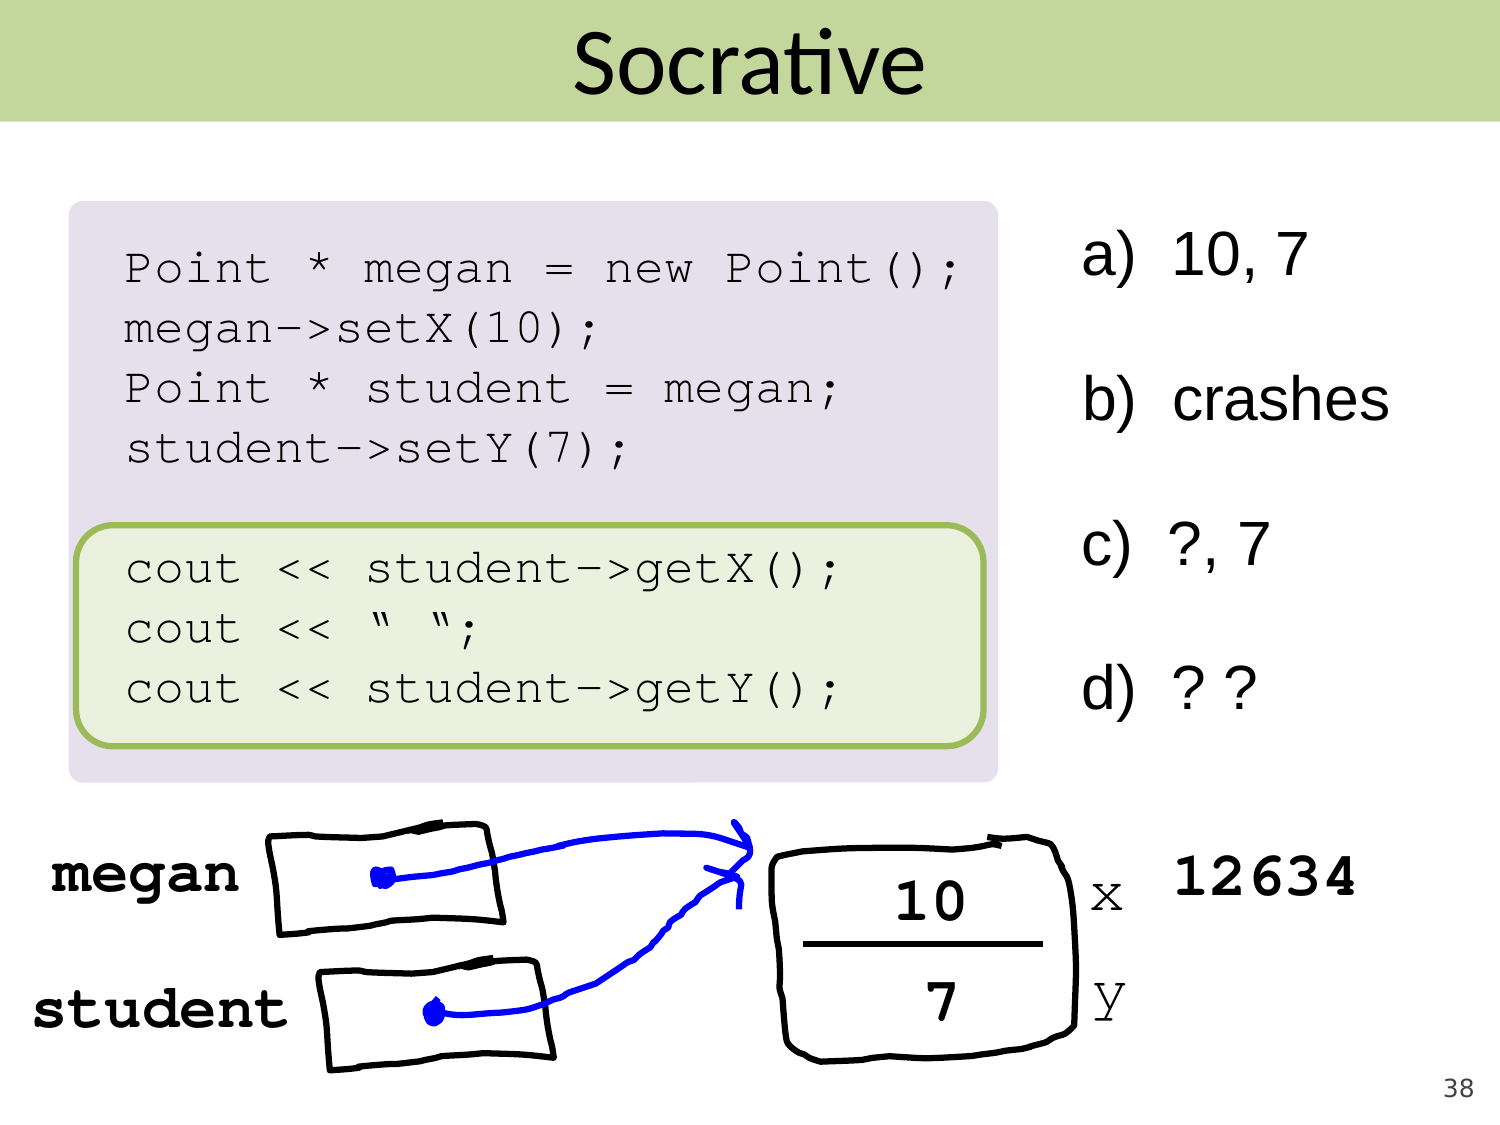

# Socrative

a)  10, 7
Point * megan = new Point();
megan->setX(10);
Point * student = megan;
student->setY(7);

cout << student->getX();
cout << “ “;
cout << student->getY();

b)  crashes
c)  ?, 7

d)  ? ?

megan

12634

x
10

y
7
student